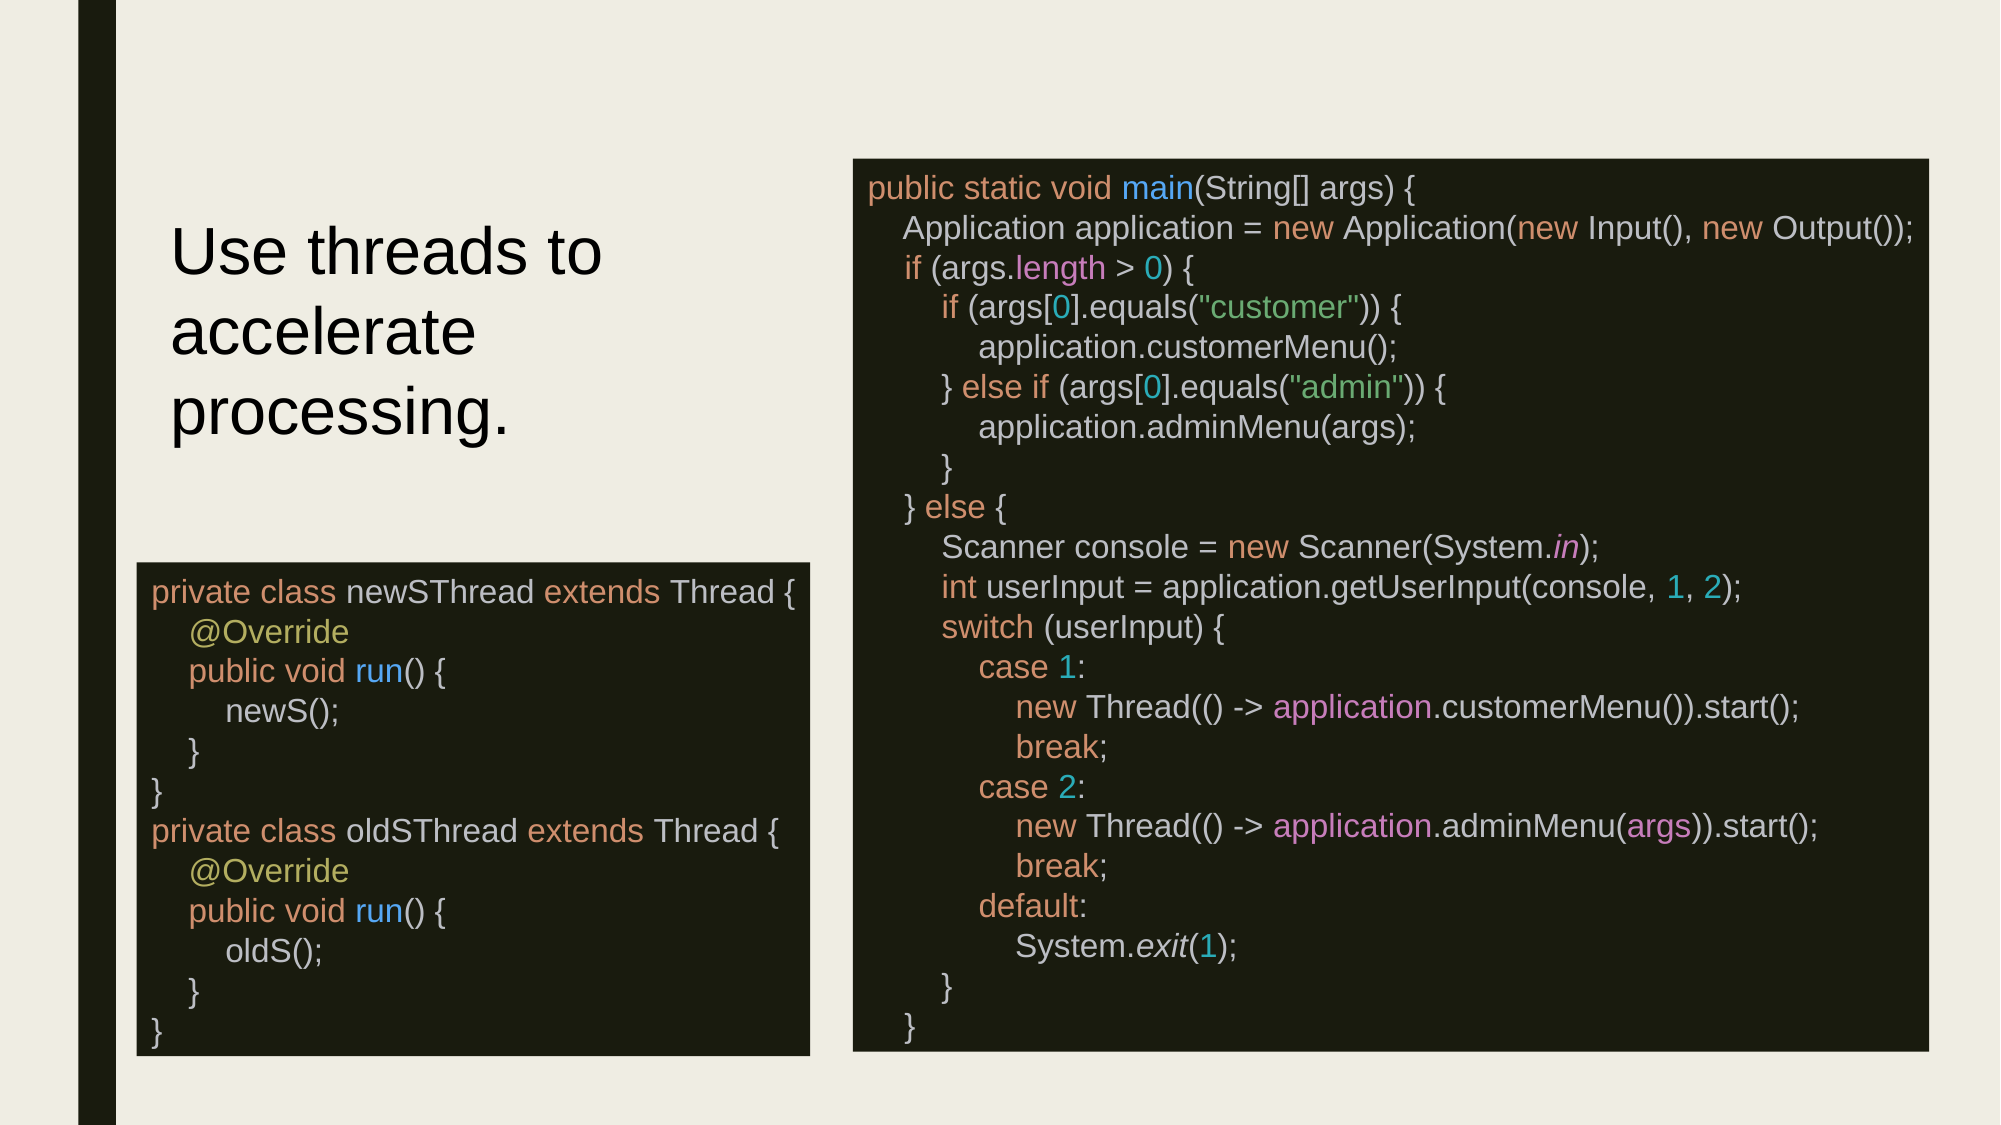

public static void main(String[] args) {
    Application application = new Application(new Input(), new Output());
    if (args.length > 0) {
        if (args[0].equals("customer")) {
            application.customerMenu();
        } else if (args[0].equals("admin")) {
            application.adminMenu(args);
        }
    } else {
        Scanner console = new Scanner(System.in);
        int userInput = application.getUserInput(console, 1, 2);
        switch (userInput) {
            case 1:
                new Thread(() -> application.customerMenu()).start();
                break;
            case 2:
                new Thread(() -> application.adminMenu(args)).start();
                break;
            default:
                System.exit(1);
        }
    }
Use threads to accelerate processing.
private class newSThread extends Thread {
    @Override
    public void run() {
        newS();
    }
}
private class oldSThread extends Thread {
    @Override
    public void run() {
        oldS();
    }
}